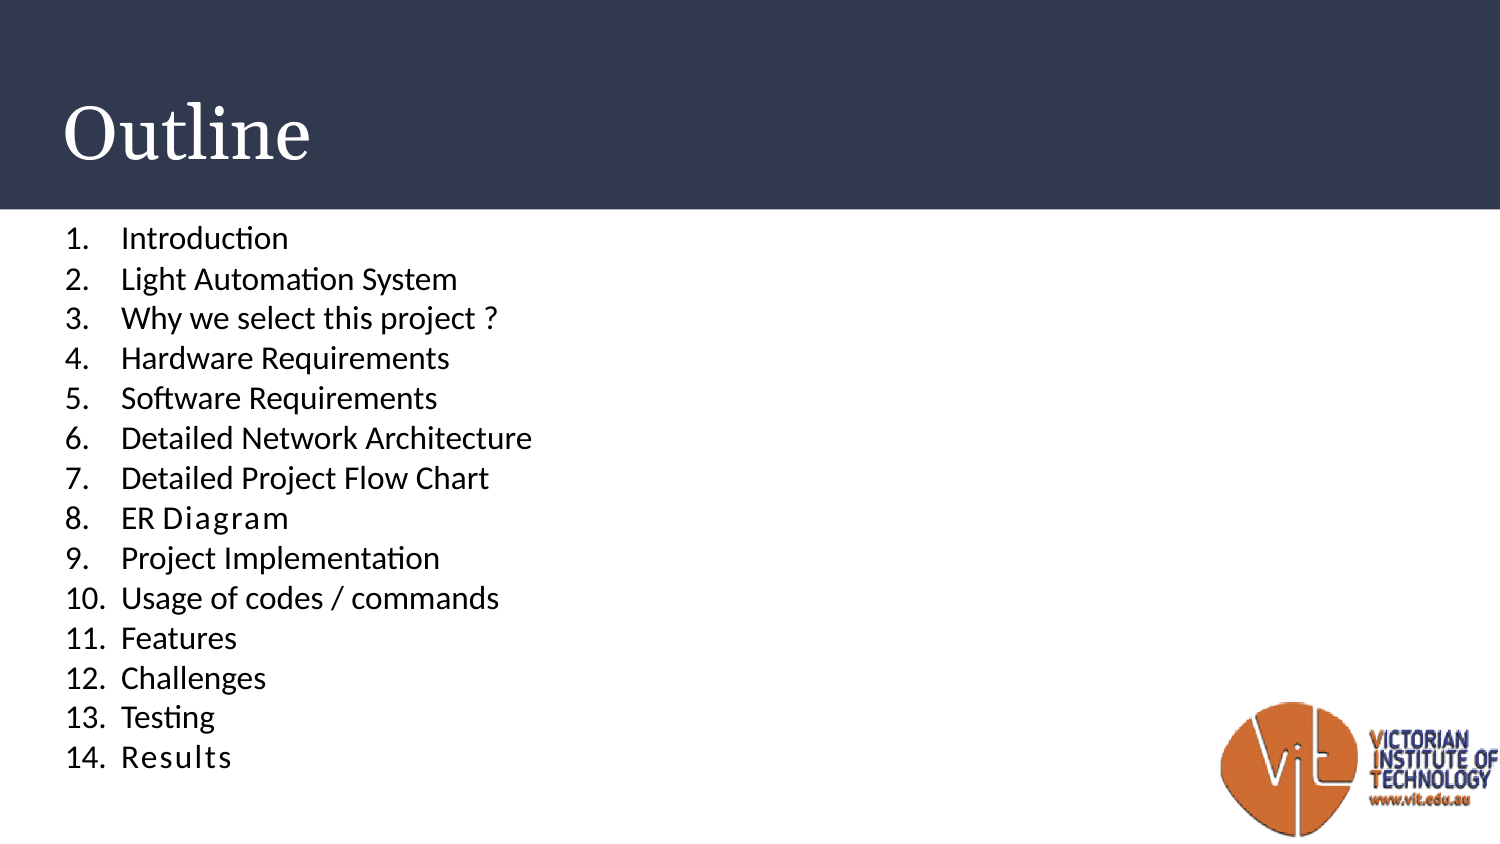

# Outline
Introduction
Light Automation System
Why we select this project ?
Hardware Requirements
Software Requirements
Detailed Network Architecture
Detailed Project Flow Chart
ER Diagram
Project Implementation
Usage of codes / commands
Features
Challenges
Testing
Results